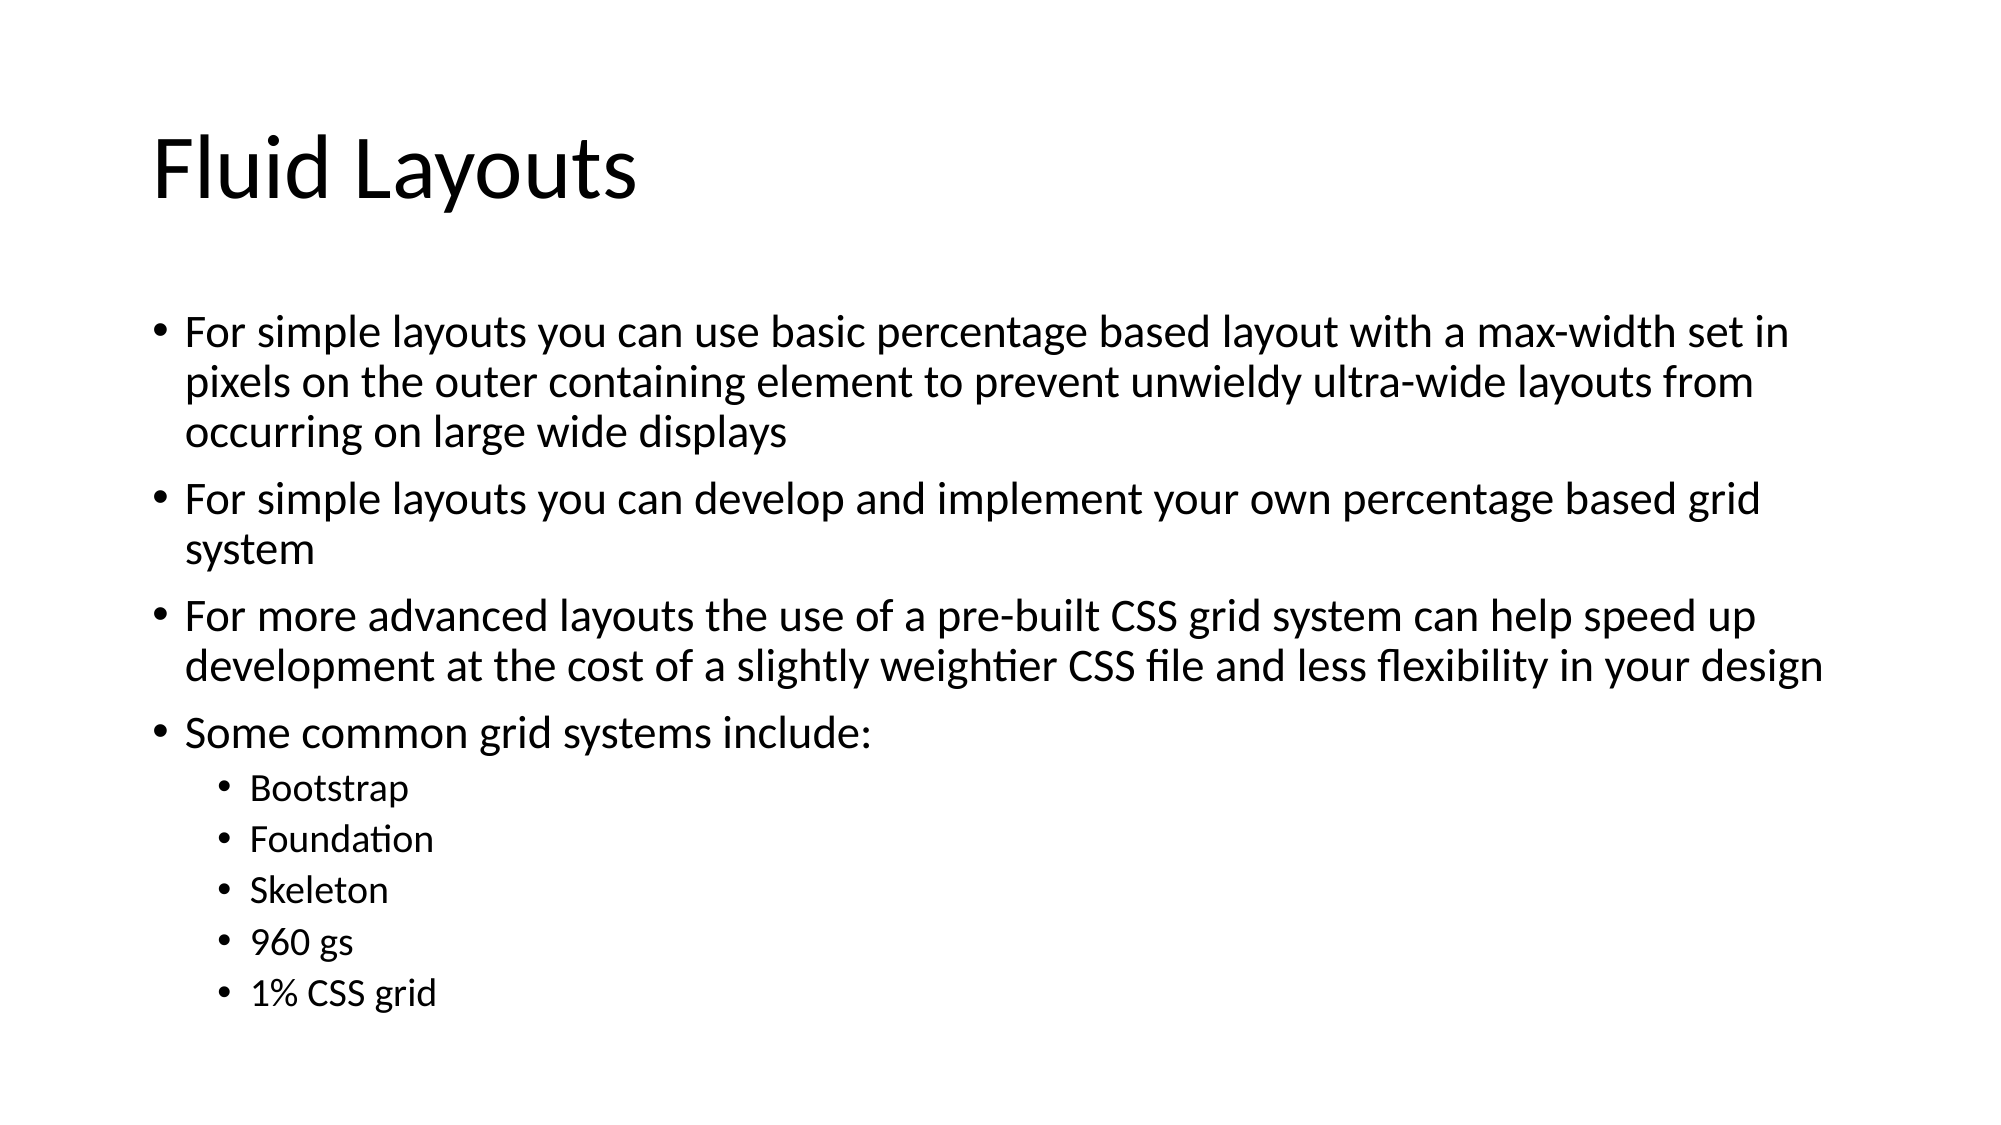

# Fluid Layouts
For simple layouts you can use basic percentage based layout with a max-width set in pixels on the outer containing element to prevent unwieldy ultra-wide layouts from occurring on large wide displays
For simple layouts you can develop and implement your own percentage based grid system
For more advanced layouts the use of a pre-built CSS grid system can help speed up development at the cost of a slightly weightier CSS file and less flexibility in your design
Some common grid systems include:
Bootstrap
Foundation
Skeleton
960 gs
1% CSS grid